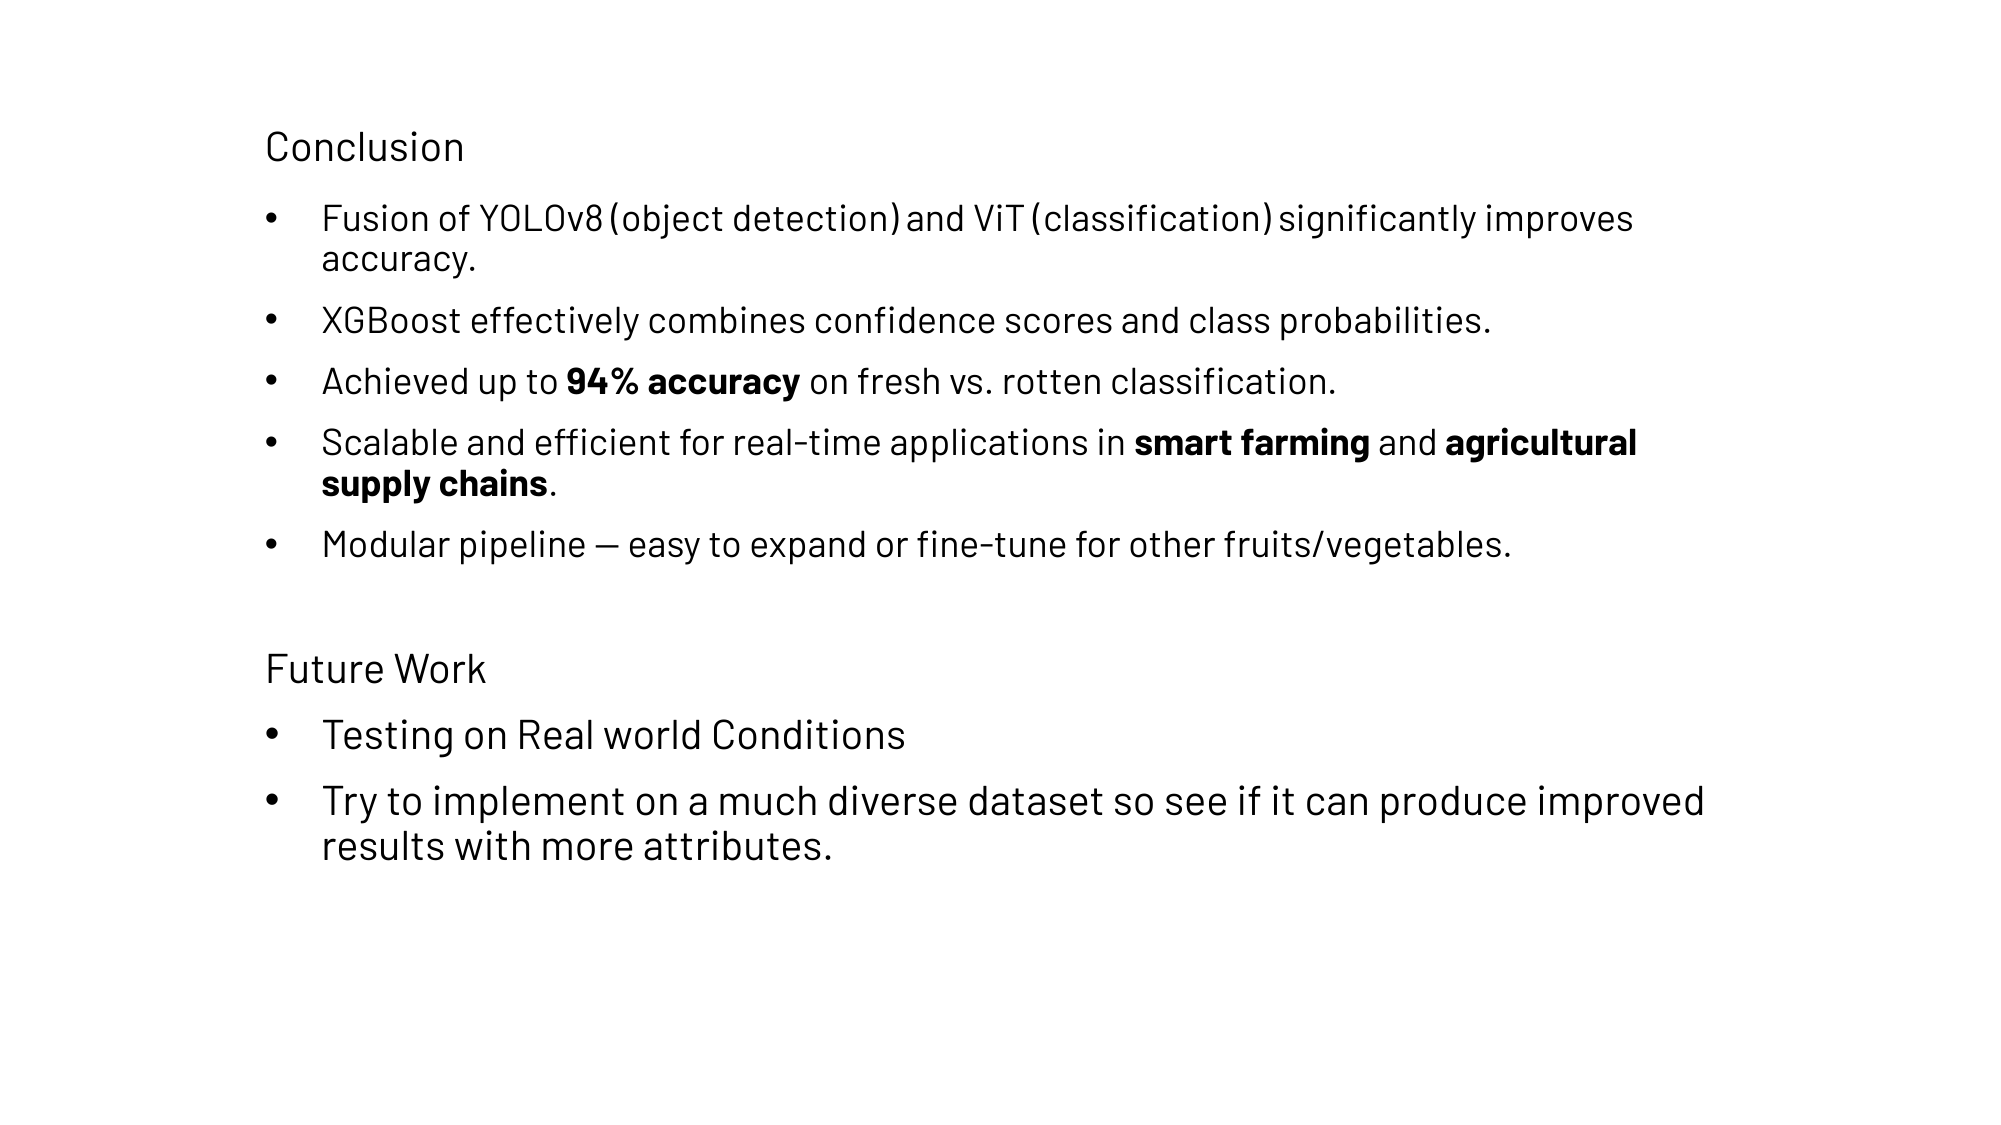

# Conclusion
Fusion of YOLOv8 (object detection) and ViT (classification) significantly improves accuracy.
XGBoost effectively combines confidence scores and class probabilities.
Achieved up to 94% accuracy on fresh vs. rotten classification.
Scalable and efficient for real-time applications in smart farming and agricultural supply chains.
Modular pipeline — easy to expand or fine-tune for other fruits/vegetables.

Future Work
Testing on Real world Conditions
Try to implement on a much diverse dataset so see if it can produce improved results with more attributes.